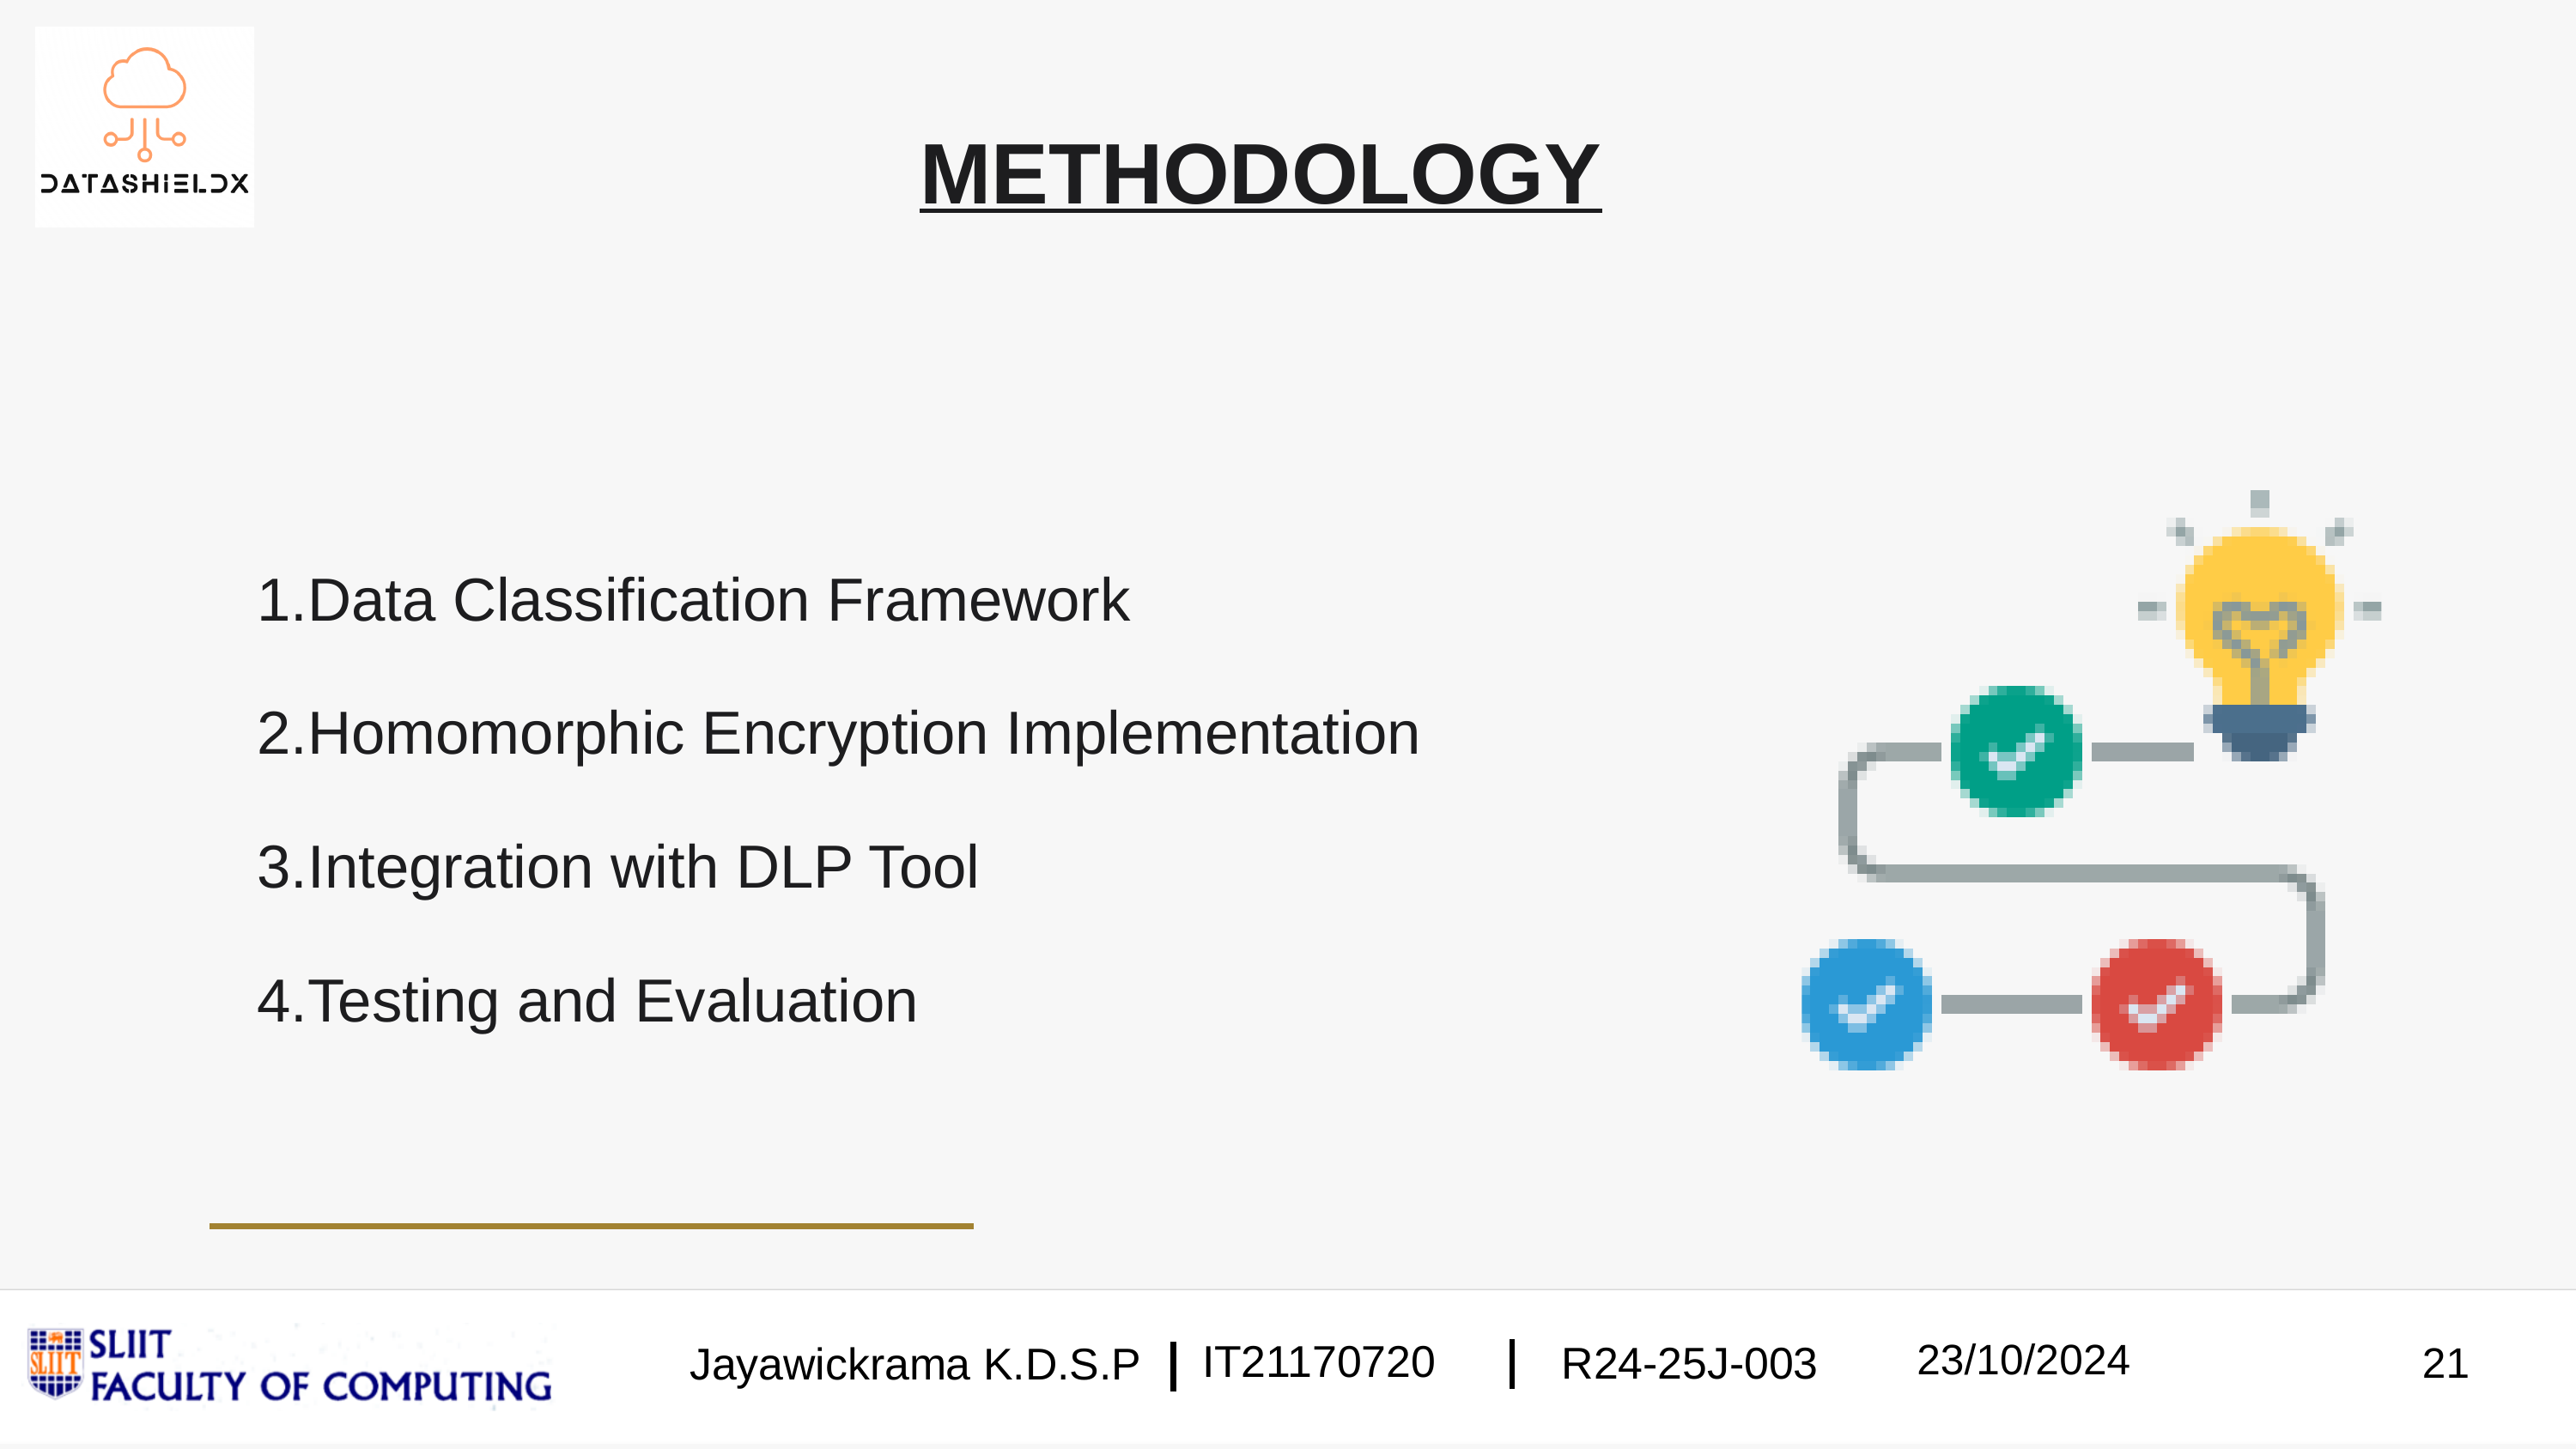

METHODOLOGY

Data Classification Framework
Homomorphic Encryption Implementation
Integration with DLP Tool
Testing and Evaluation

23/10/2024
IT21170720
R24-25J-003
Jayawickrama K.D.S.P
21